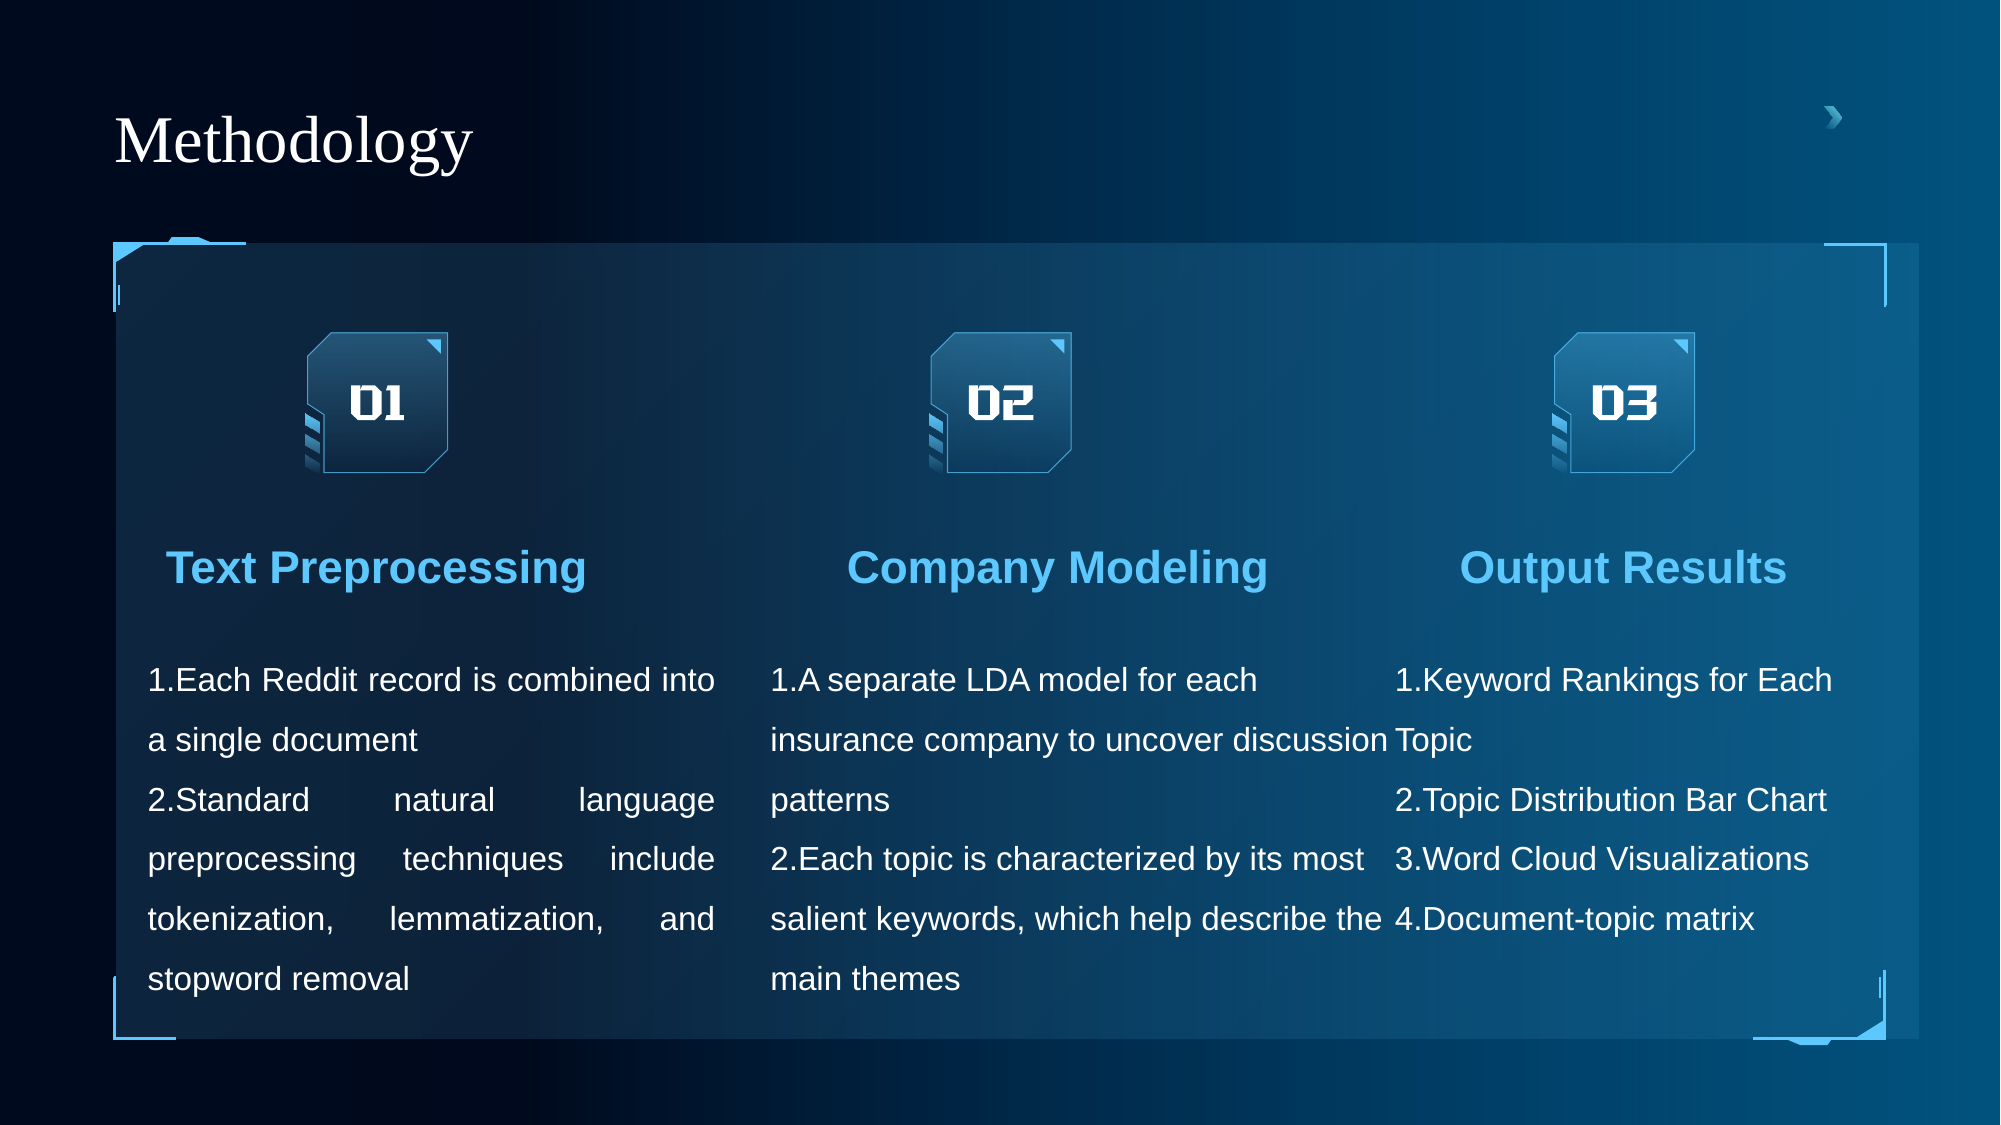

# Methodology

Text Preprocessing
Company Modeling
Output Results
1.Each Reddit record is combined into a single document
2.Standard natural language preprocessing techniques include tokenization, lemmatization, and stopword removal
1.A separate LDA model for each insurance company to uncover discussion patterns
2.Each topic is characterized by its most salient keywords, which help describe the main themes
1.Keyword Rankings for Each Topic
2.Topic Distribution Bar Chart
3.Word Cloud Visualizations
4.Document-topic matrix